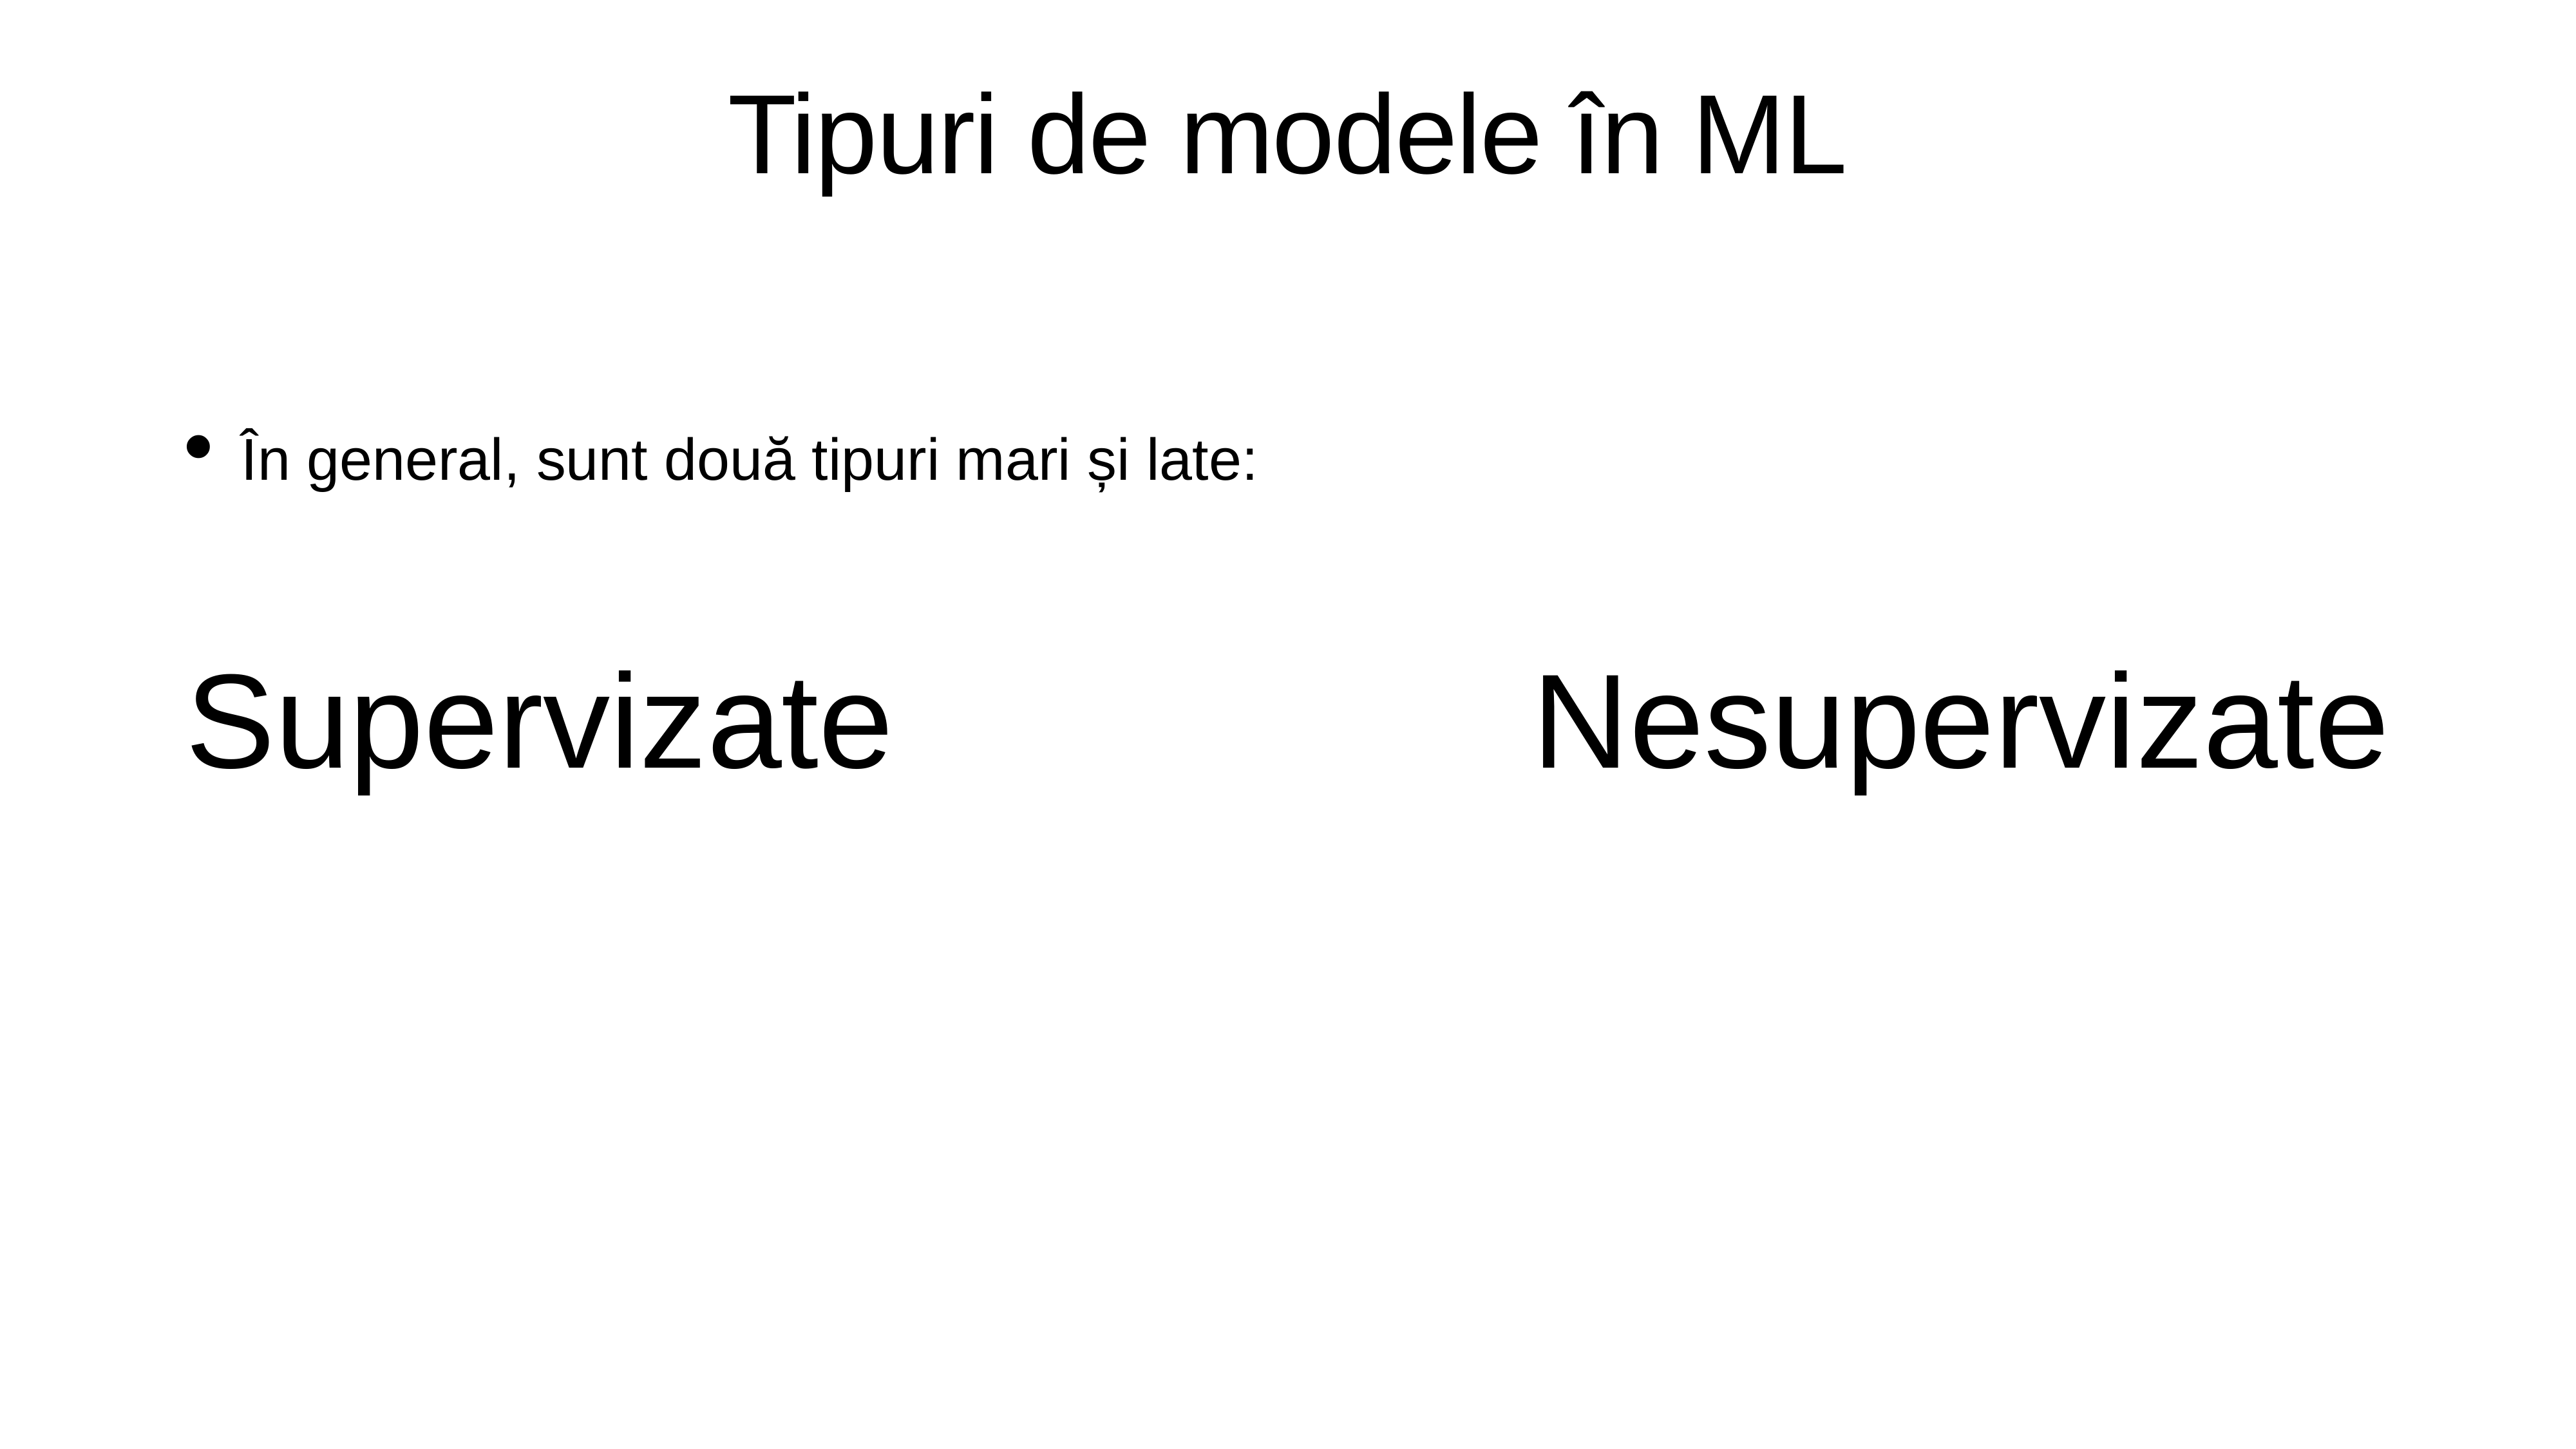

# Tipuri de modele în ML
În general, sunt două tipuri mari și late:
Supervizate
Nesupervizate